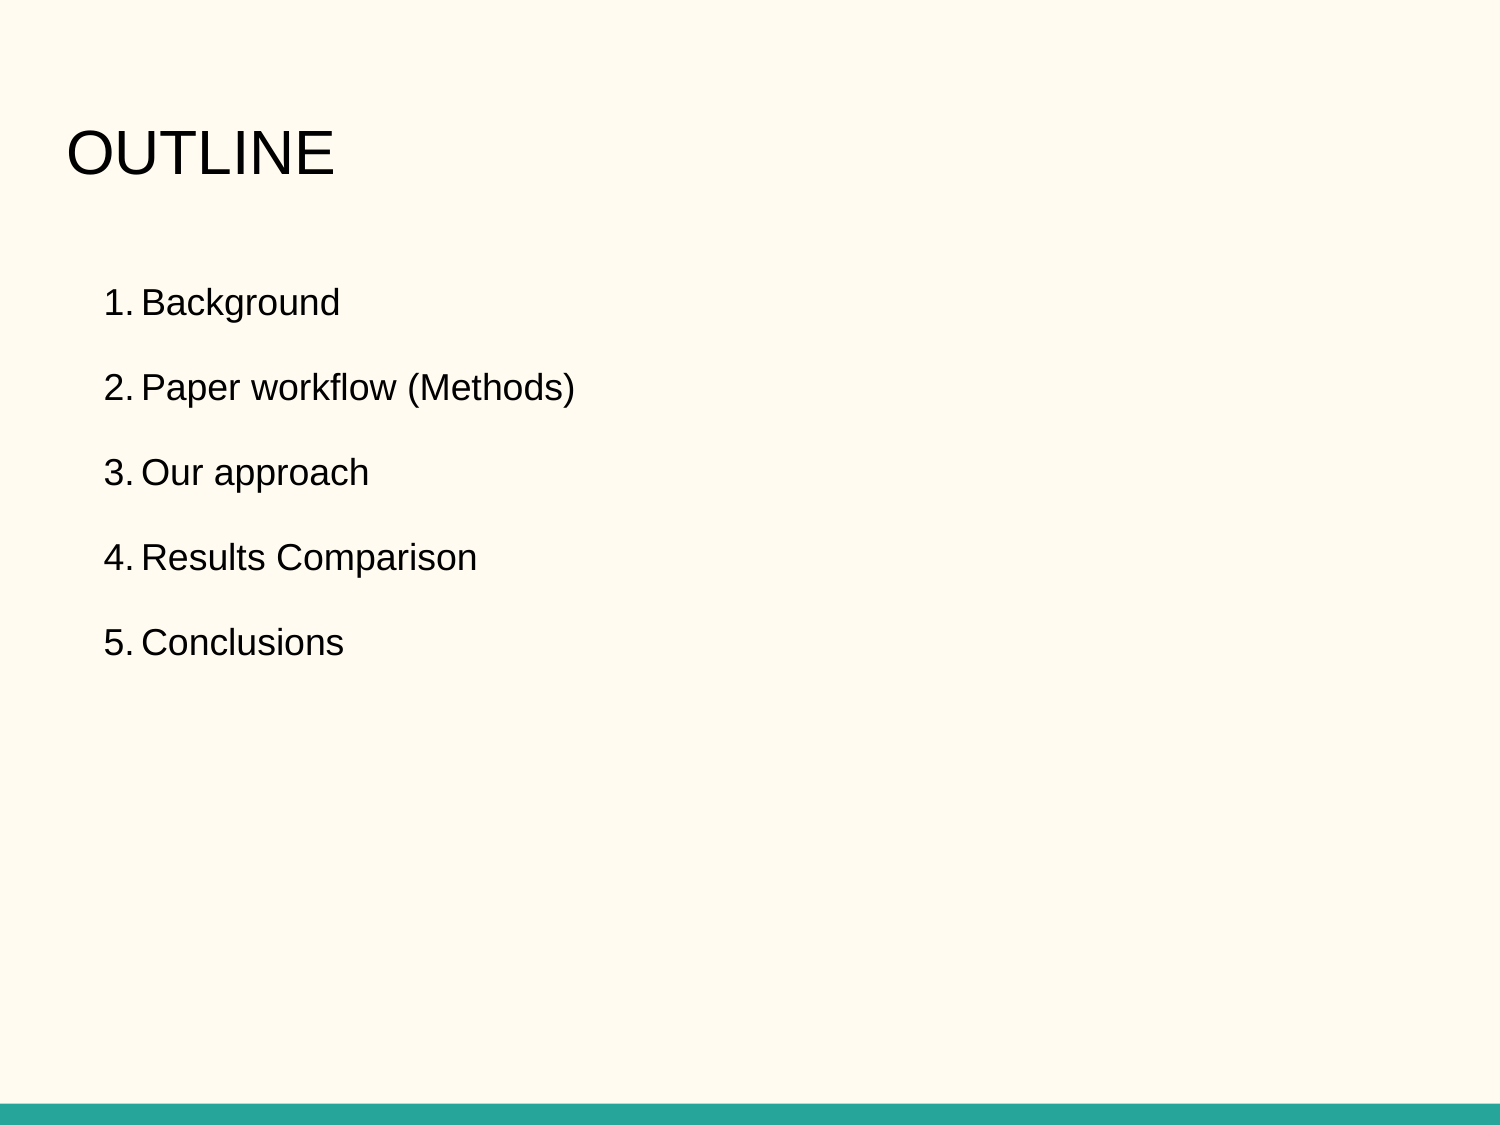

# OUTLINE
Background
Paper workflow (Methods)
Our approach
Results Comparison
Conclusions